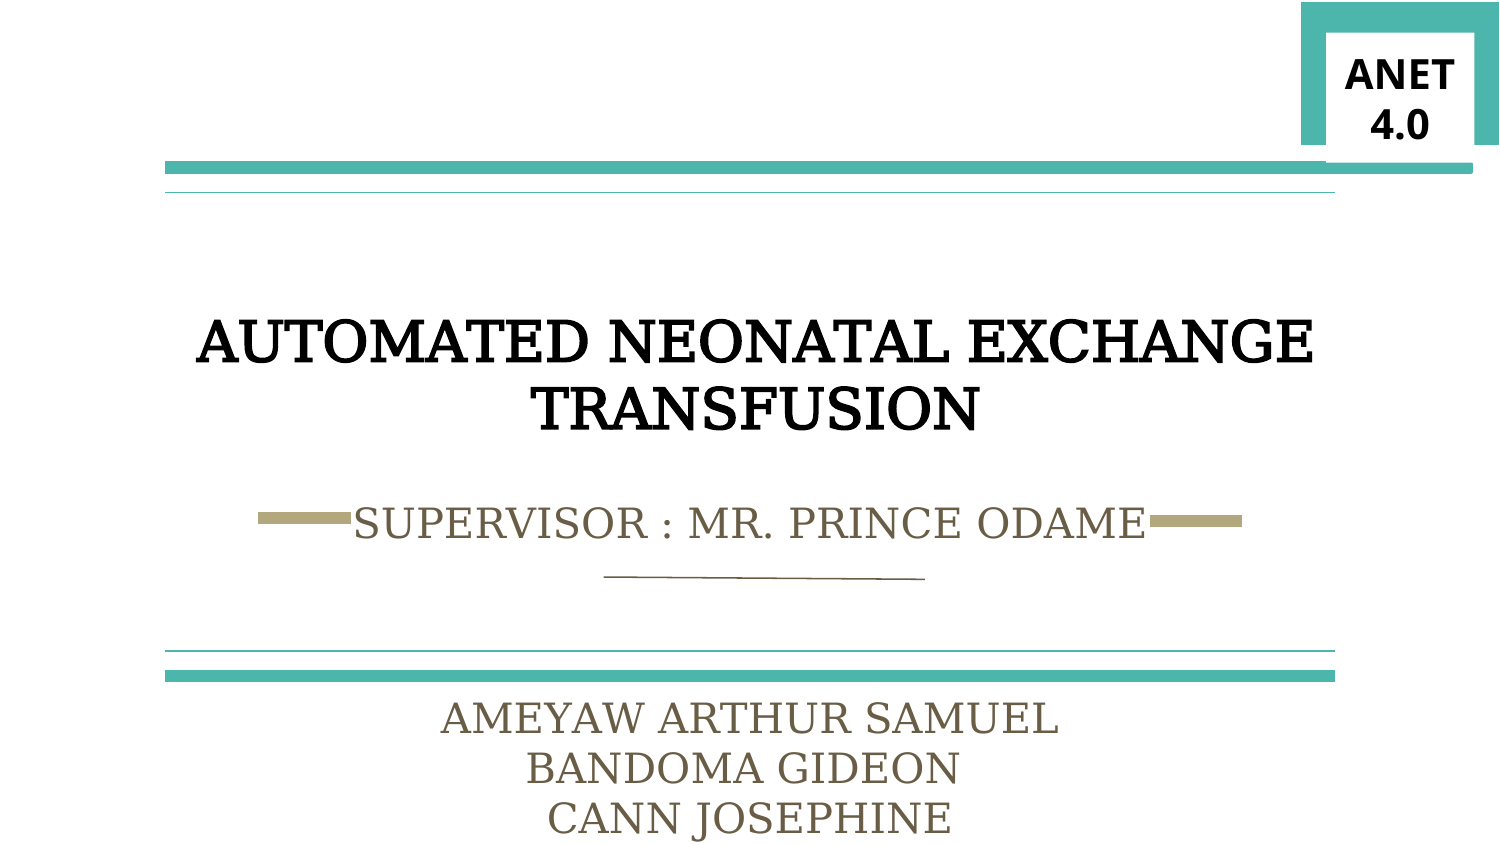

ANET 4.0

# AUTOMATED NEONATAL EXCHANGE TRANSFUSION
SUPERVISOR : MR. PRINCE ODAME

AMEYAW ARTHUR SAMUEL
BANDOMA GIDEON
CANN JOSEPHINE